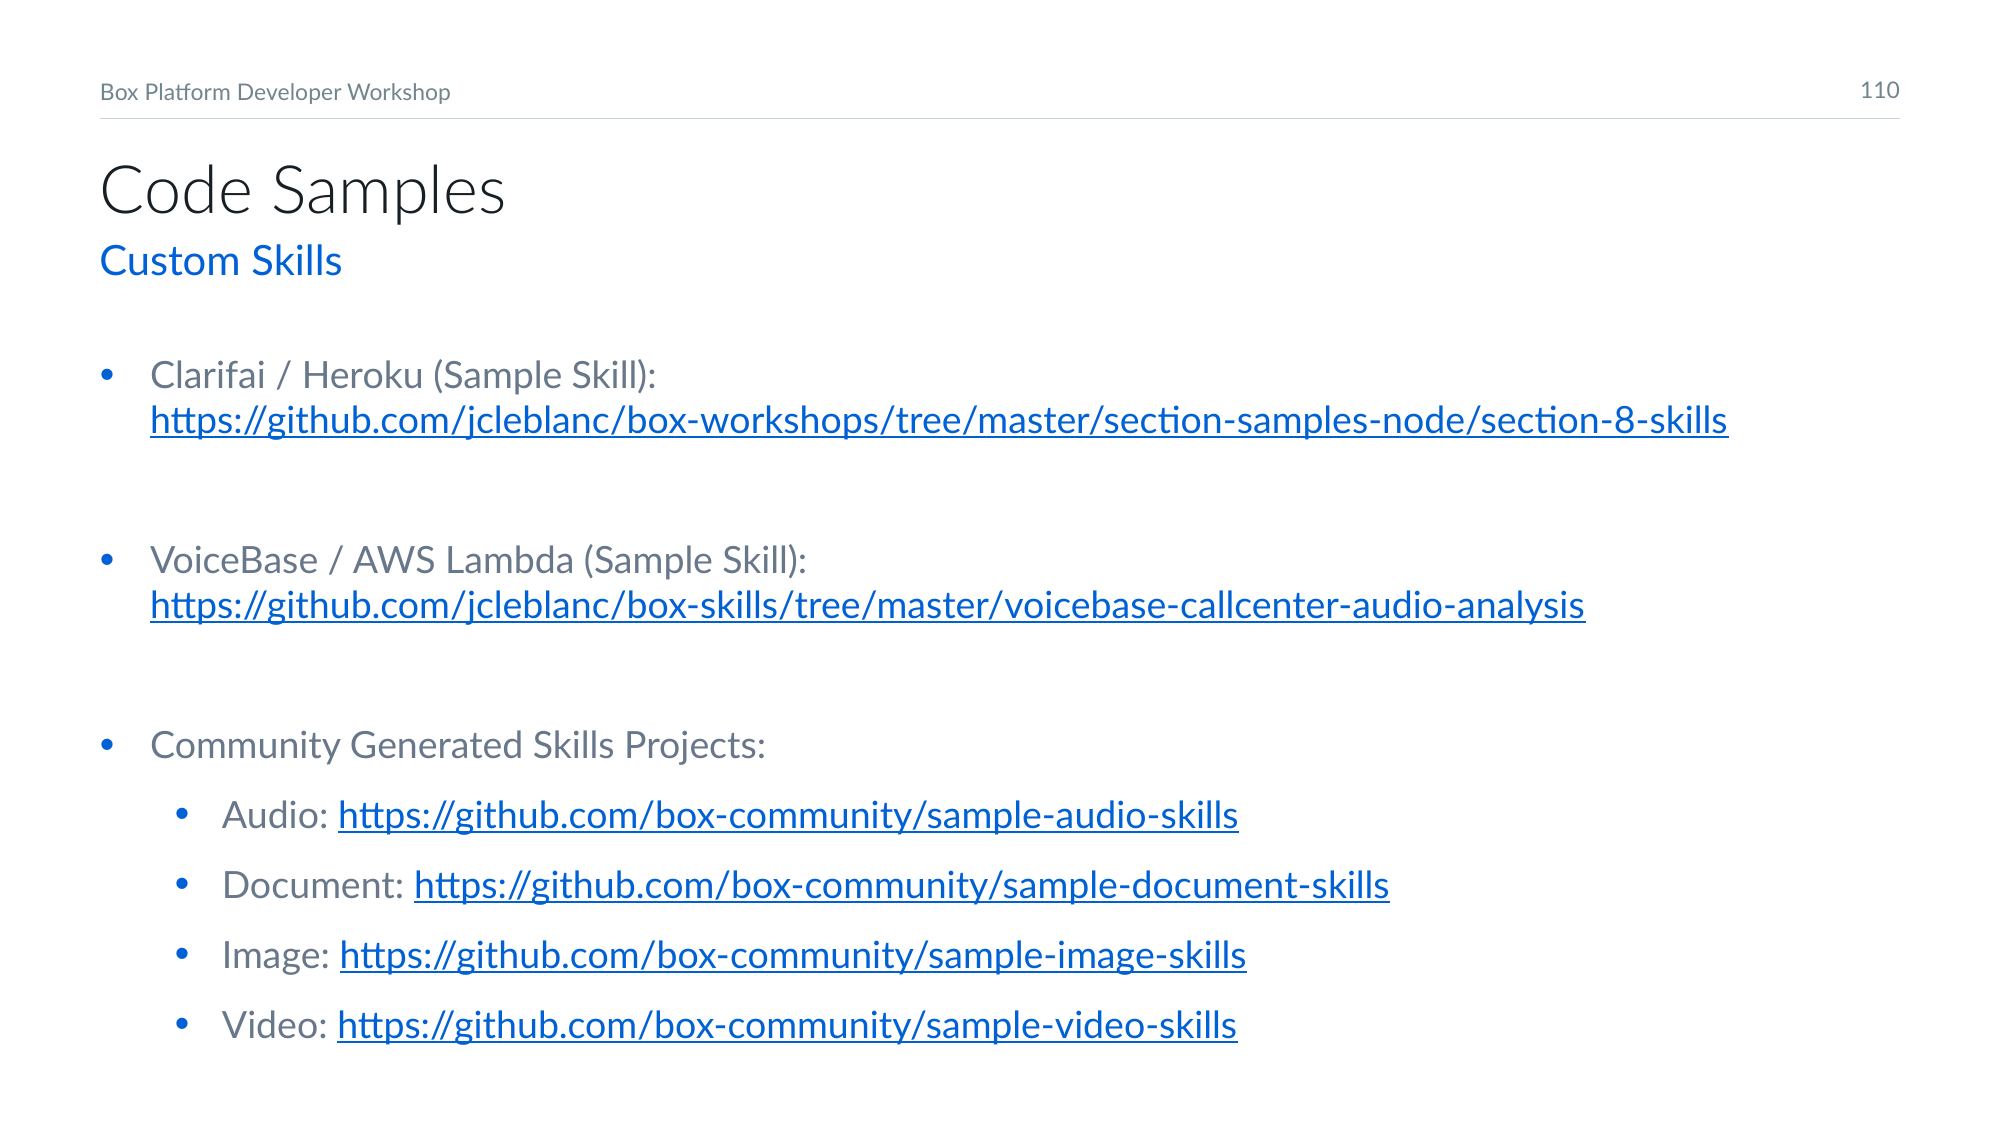

# Code Samples
Custom Skills
Clarifai / Heroku (Sample Skill):                                                                          https://github.com/jcleblanc/box-workshops/tree/master/section-samples-node/section-8-skills

VoiceBase / AWS Lambda (Sample Skill):                                                   https://github.com/jcleblanc/box-skills/tree/master/voicebase-callcenter-audio-analysis

Community Generated Skills Projects:
Audio: https://github.com/box-community/sample-audio-skills
Document: https://github.com/box-community/sample-document-skills
Image: https://github.com/box-community/sample-image-skills
Video: https://github.com/box-community/sample-video-skills